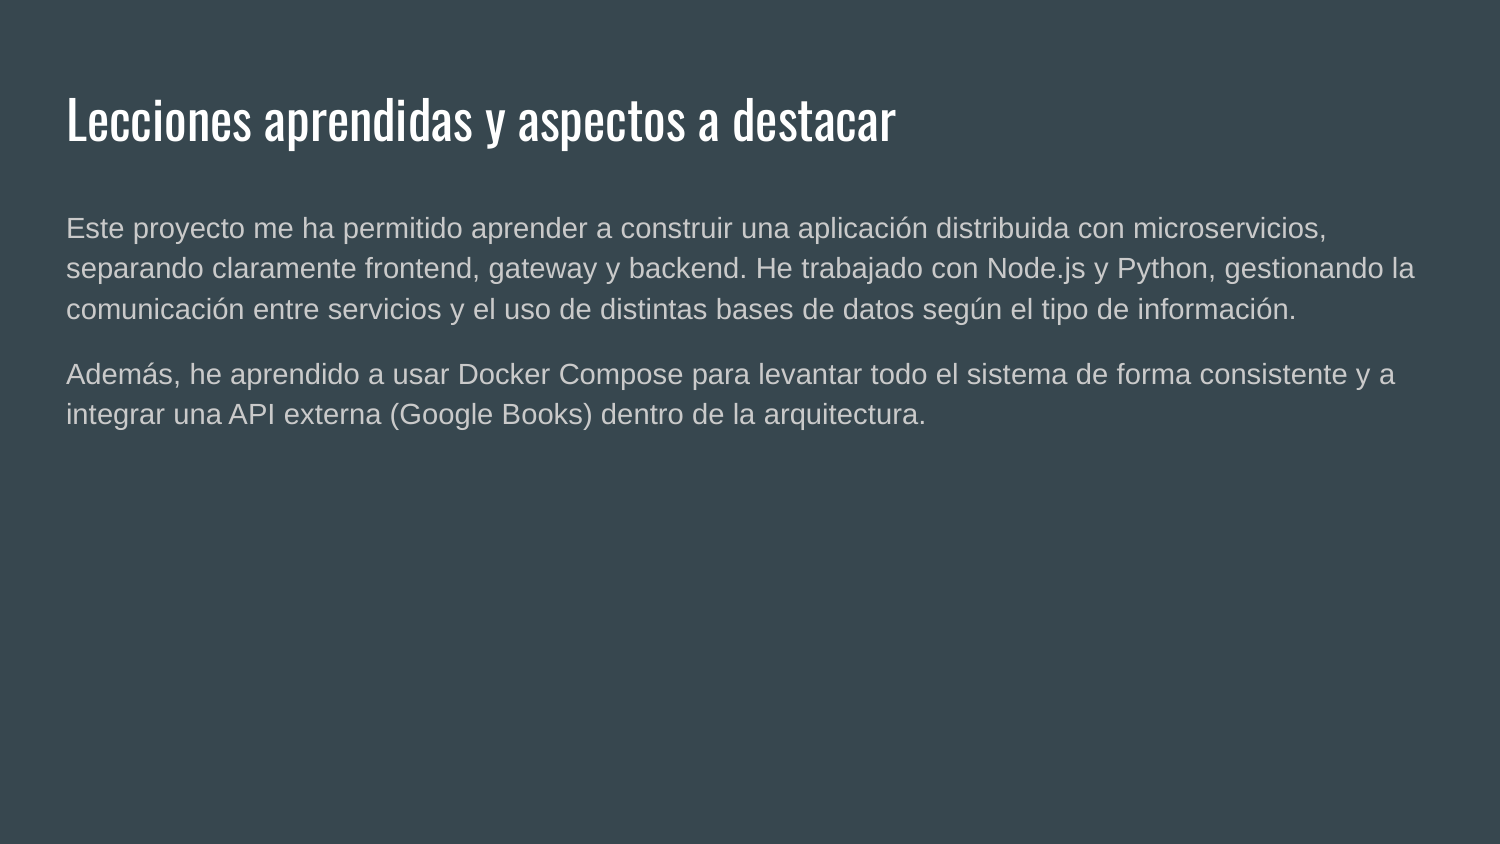

# Lecciones aprendidas y aspectos a destacar
Este proyecto me ha permitido aprender a construir una aplicación distribuida con microservicios, separando claramente frontend, gateway y backend. He trabajado con Node.js y Python, gestionando la comunicación entre servicios y el uso de distintas bases de datos según el tipo de información.
Además, he aprendido a usar Docker Compose para levantar todo el sistema de forma consistente y a integrar una API externa (Google Books) dentro de la arquitectura.